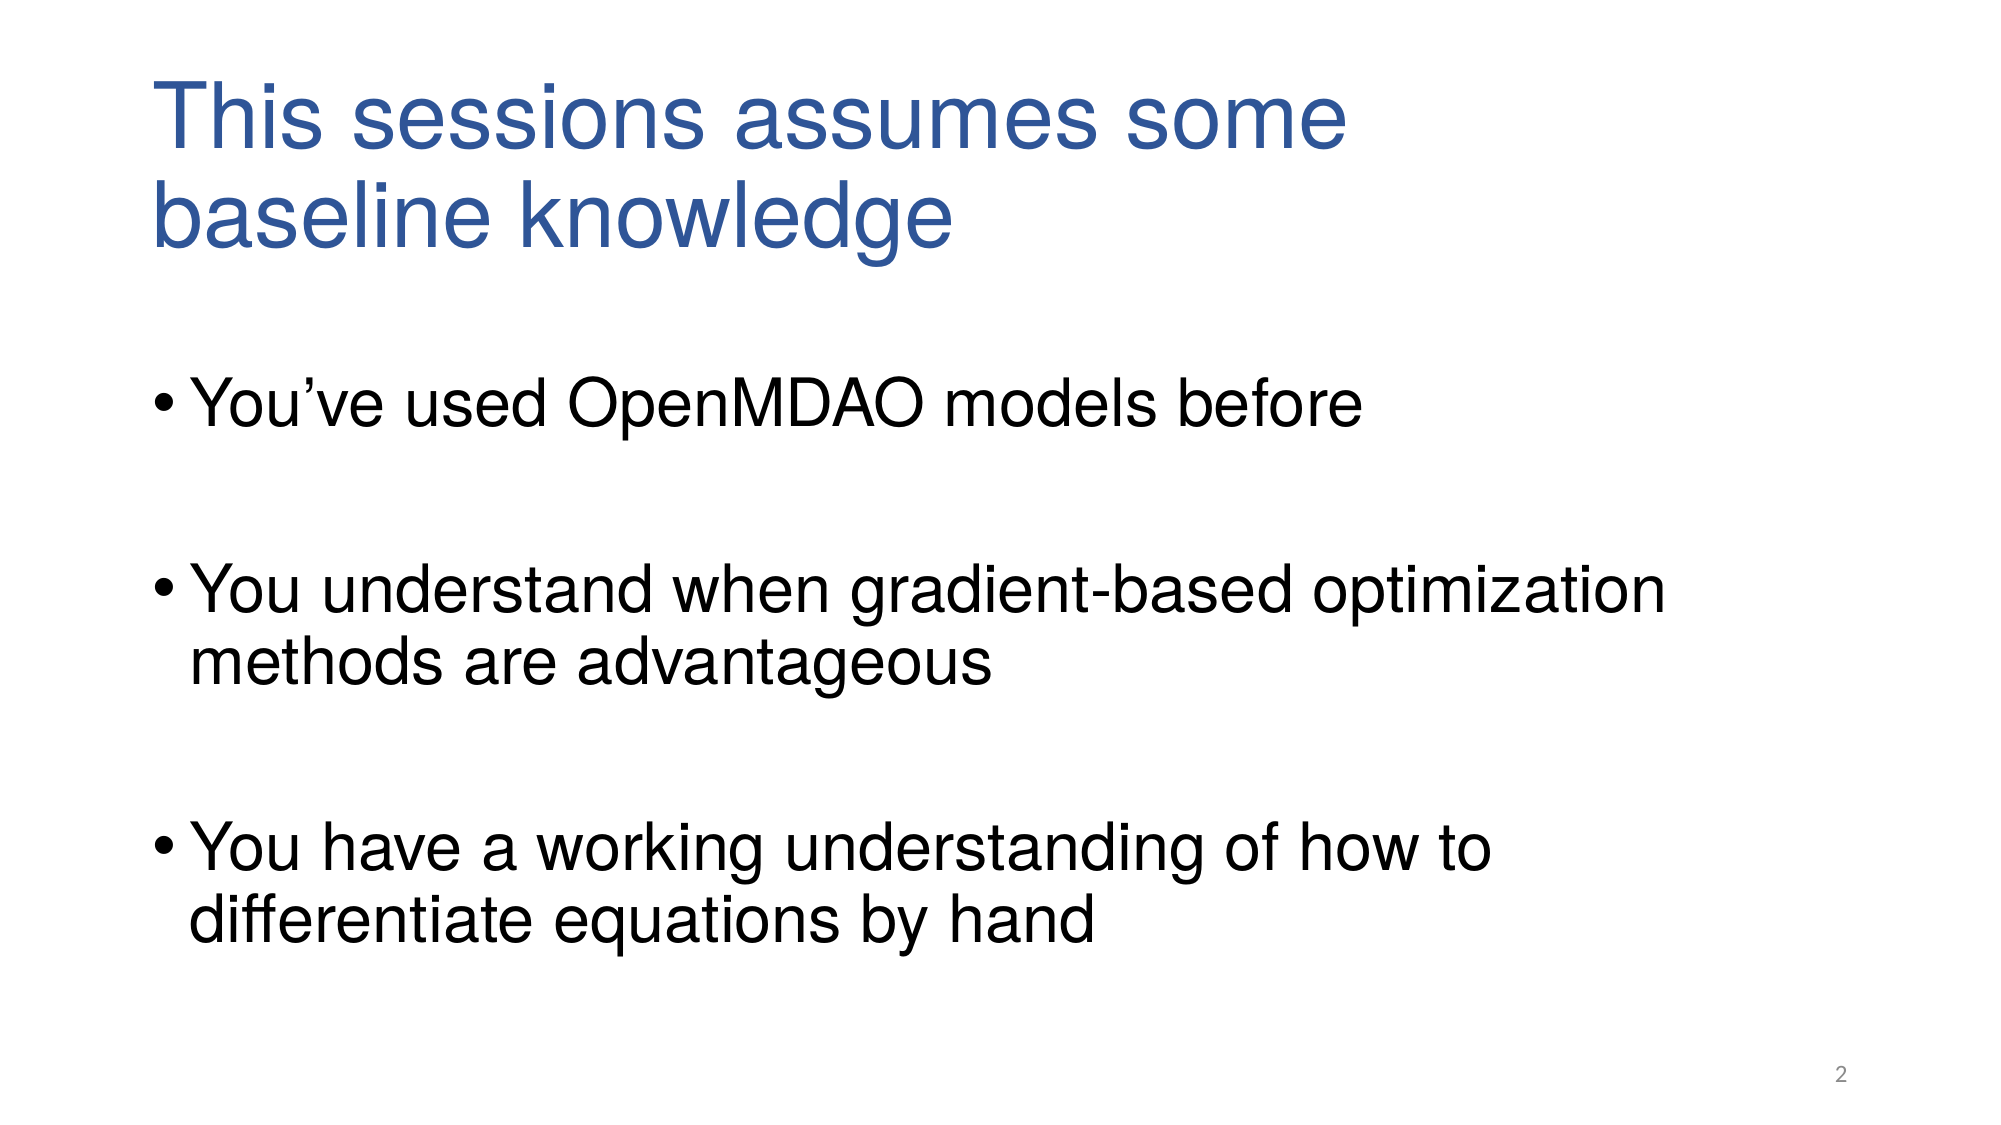

# This sessions assumes some baseline knowledge
You’ve used OpenMDAO models before

You understand when gradient-based optimization methods are advantageous

You have a working understanding of how to differentiate equations by hand

2